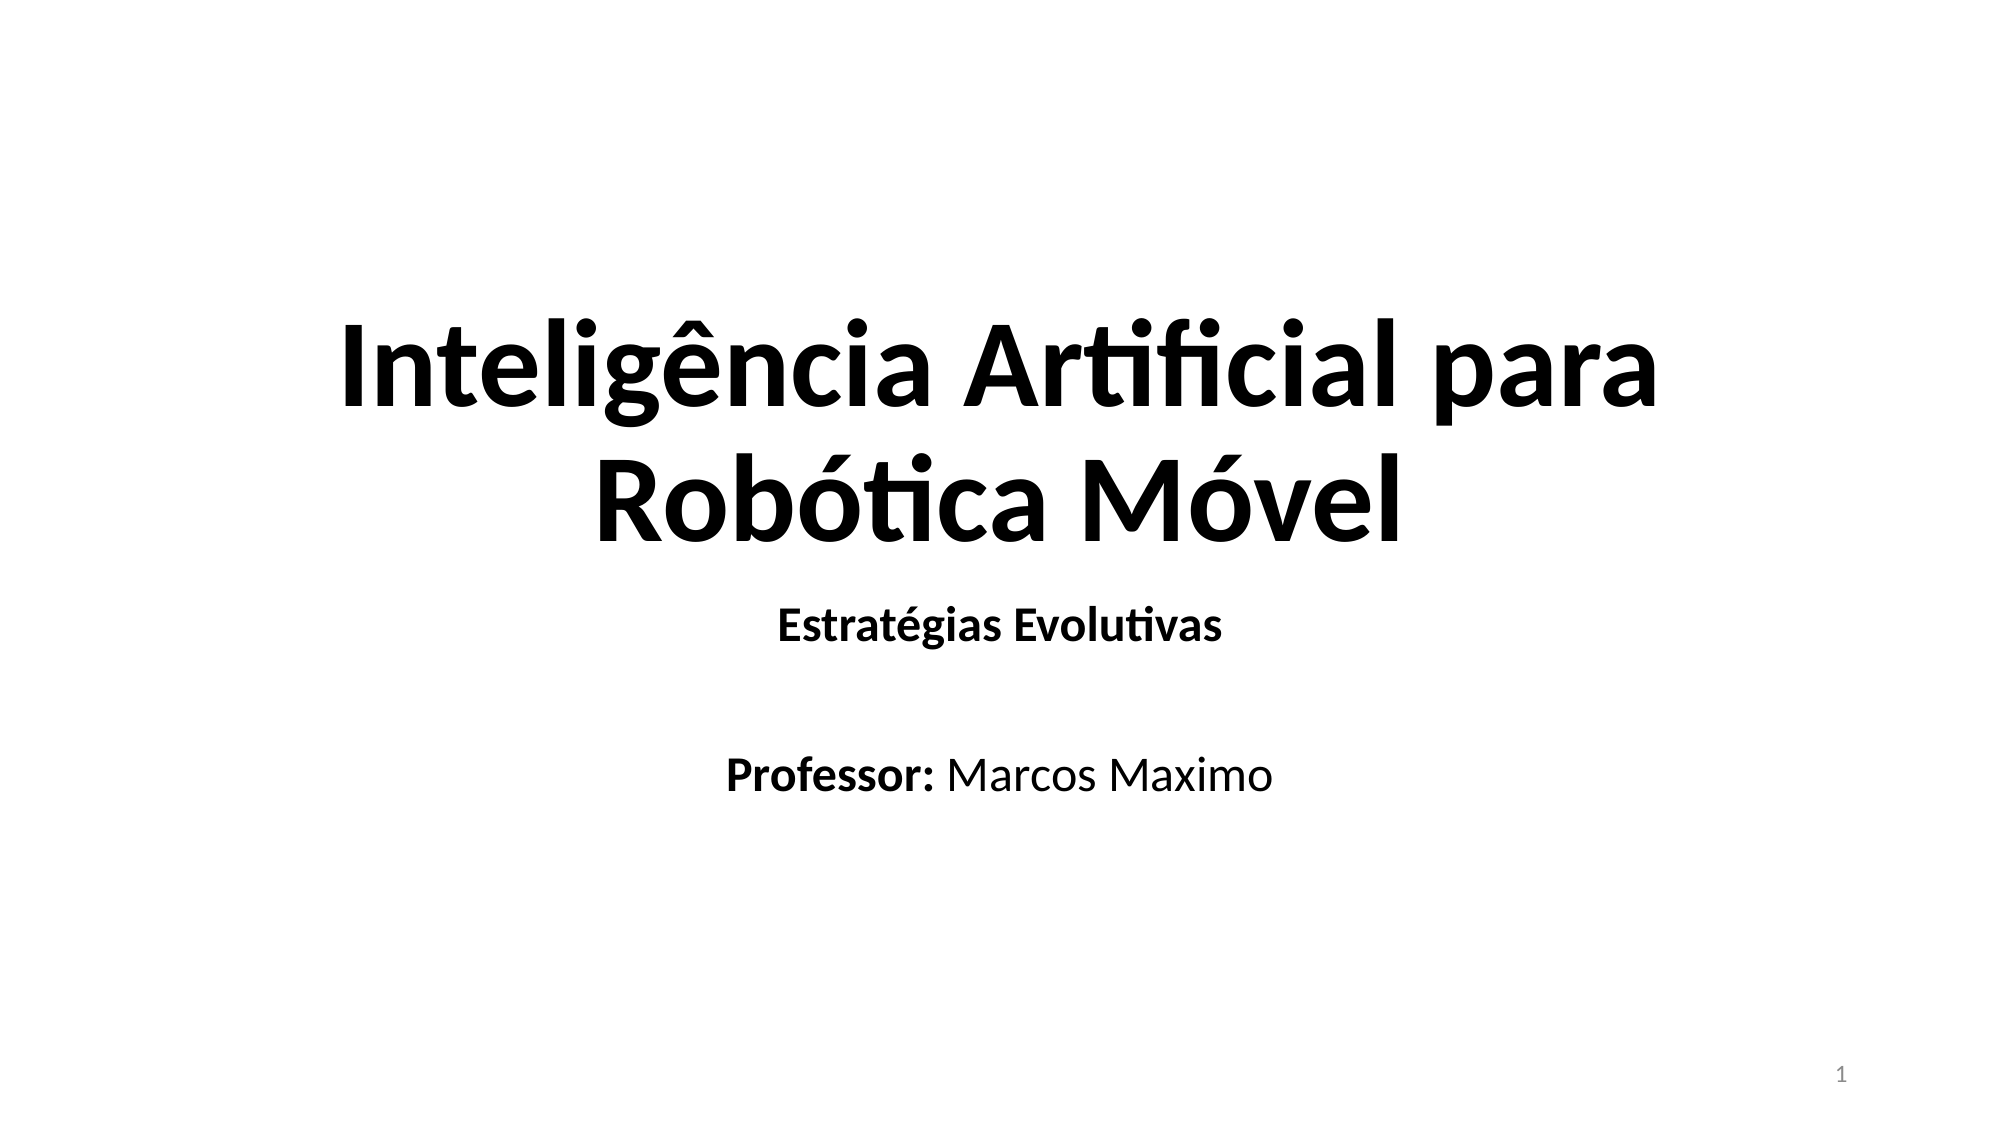

# Inteligência Artificial para Robótica Móvel
Estratégias Evolutivas

Professor: Marcos Maximo
1